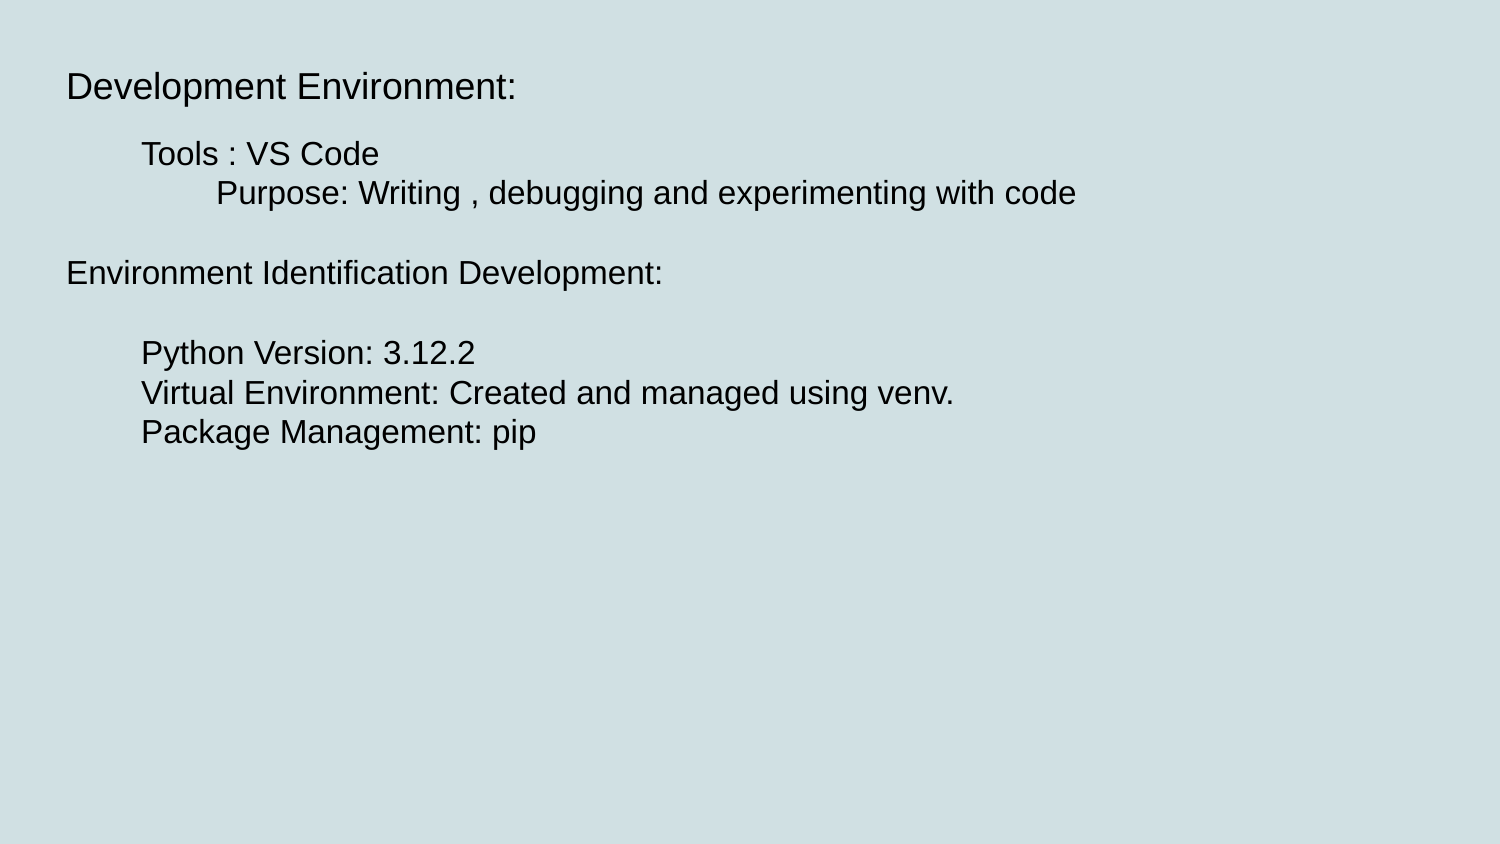

Development Environment:
Tools : VS Code
	Purpose: Writing , debugging and experimenting with code

Environment Identification Development:

Python Version: 3.12.2
Virtual Environment: Created and managed using venv.
Package Management: pip